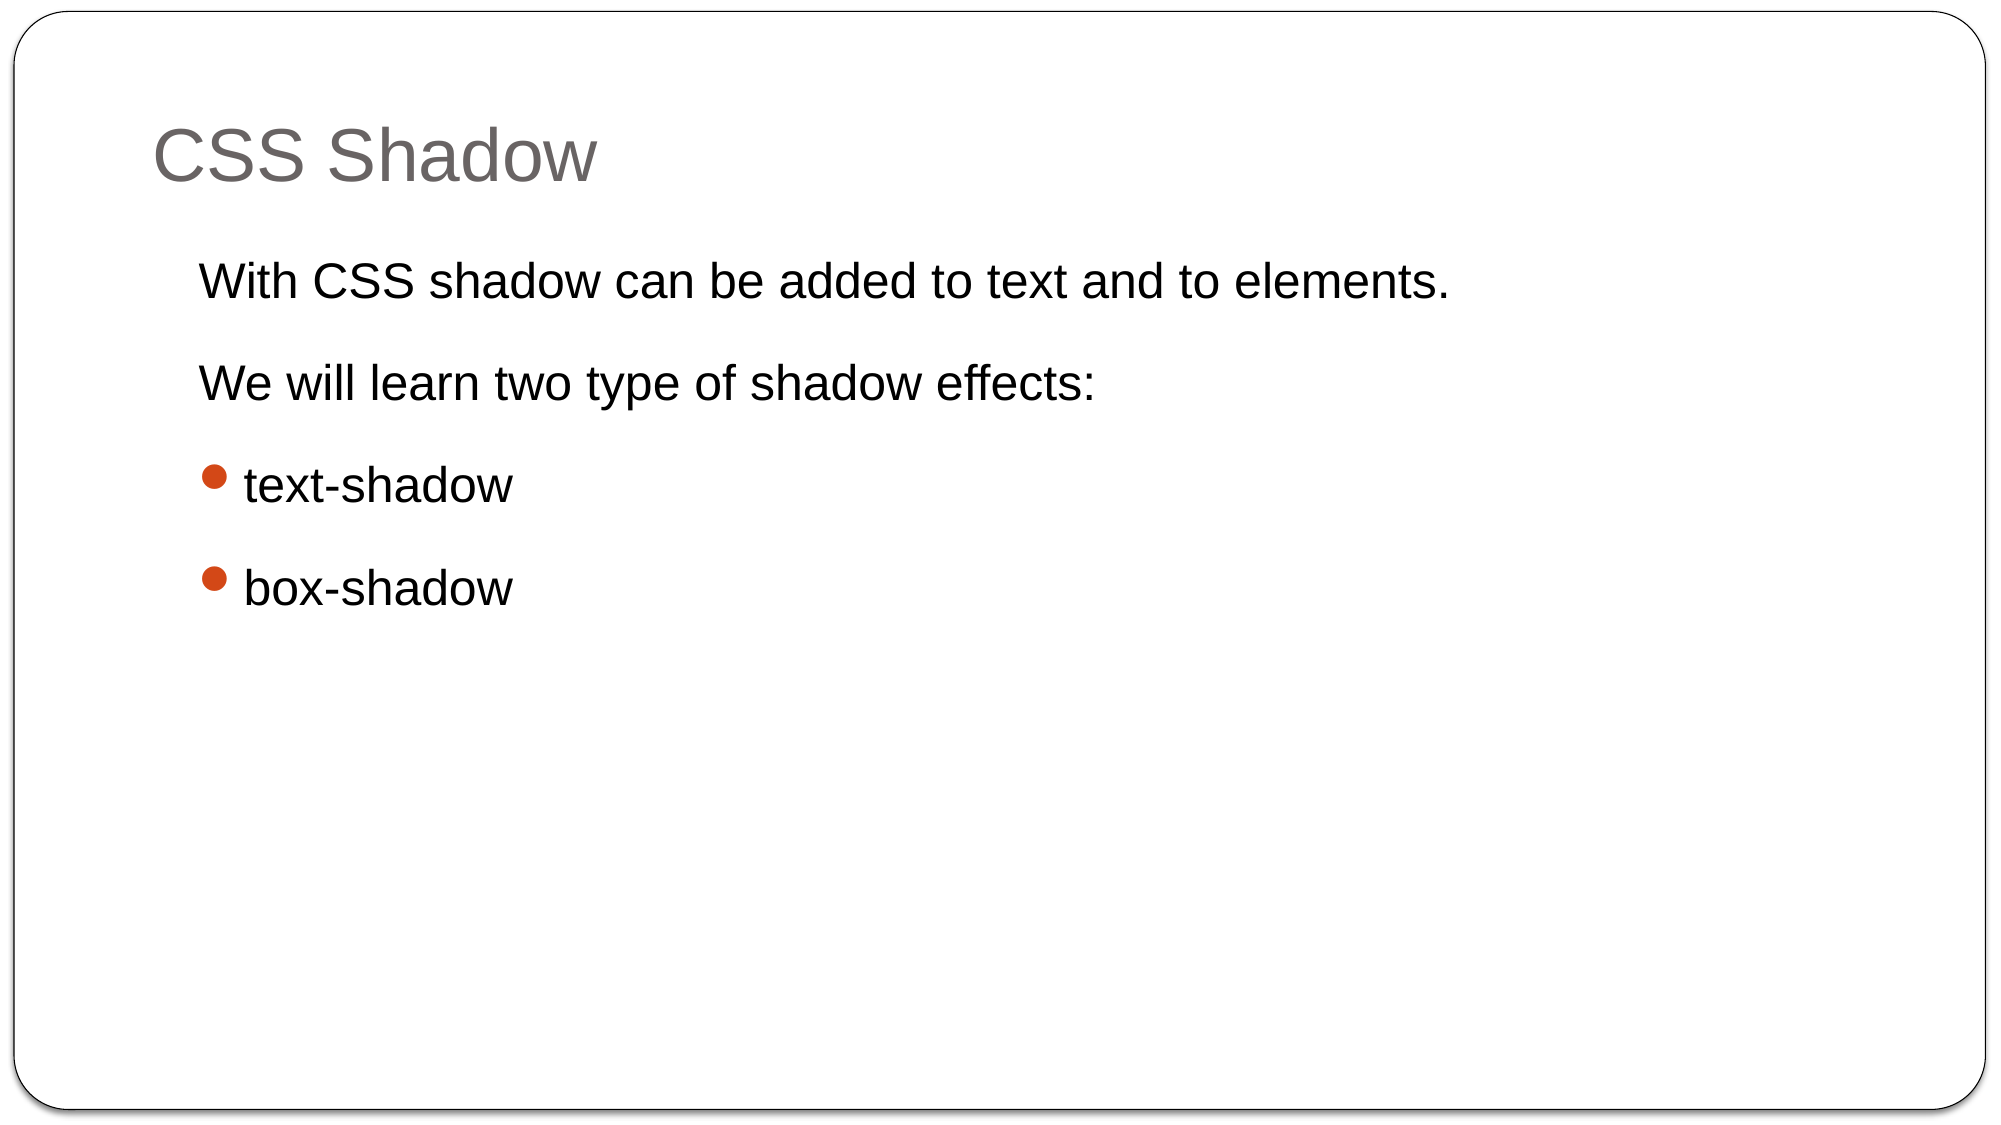

# CSS Shadow
With CSS shadow can be added to text and to elements.
We will learn two type of shadow effects:
text-shadow
box-shadow